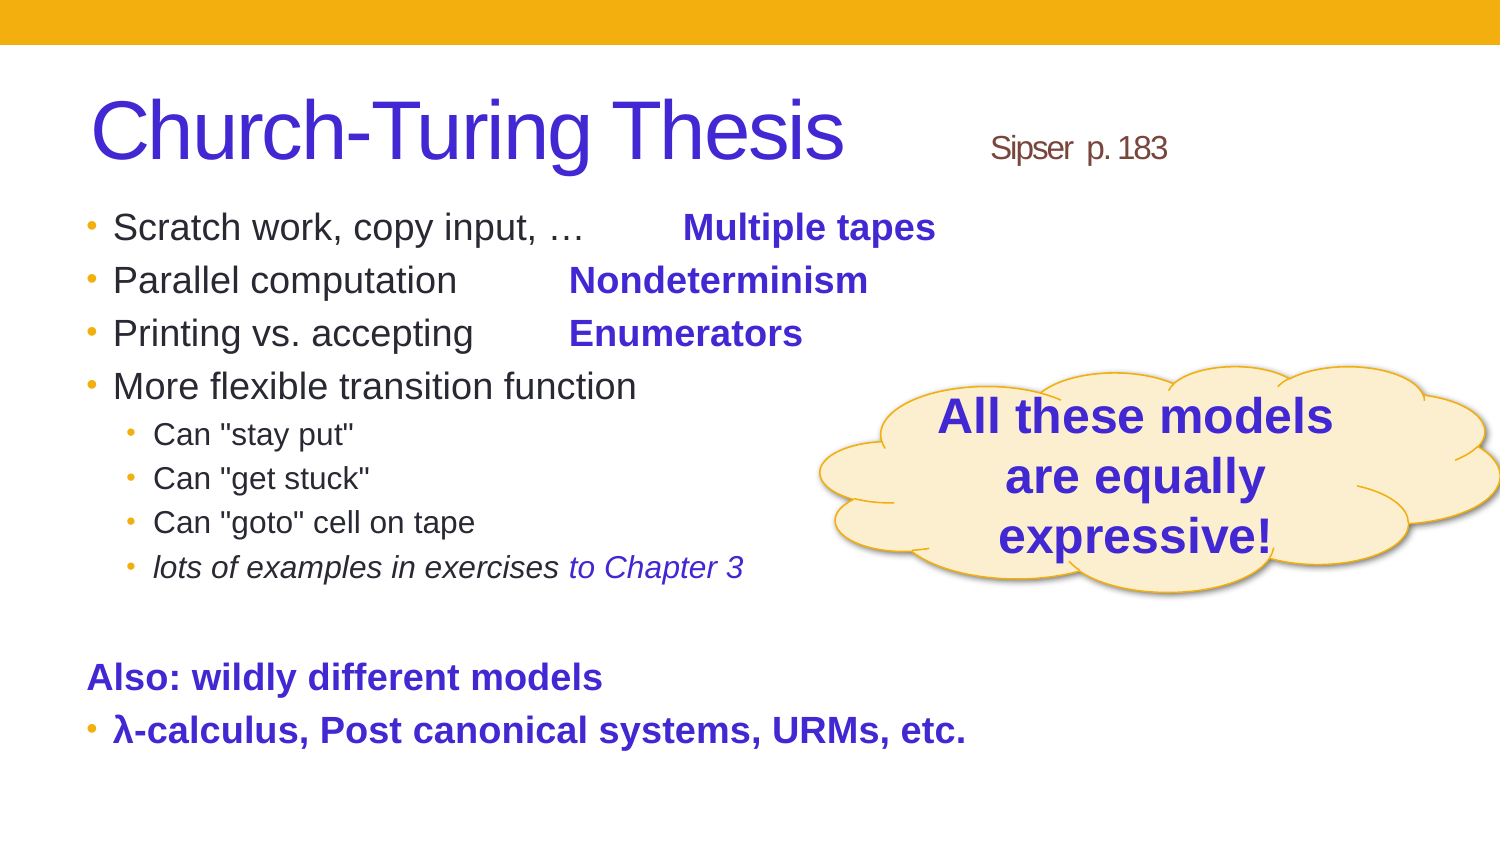

# Church-Turing Thesis	Sipser  p. 183
Scratch work, copy input, …	Multiple tapes
Parallel computation		Nondeterminism
Printing vs. accepting		Enumerators
More flexible transition function
Can "stay put"
Can "get stuck"
Can "goto" cell on tape
lots of examples in exercises to Chapter 3

Also: wildly different models
λ-calculus, Post canonical systems, URMs, etc.
All these models are equally expressive!